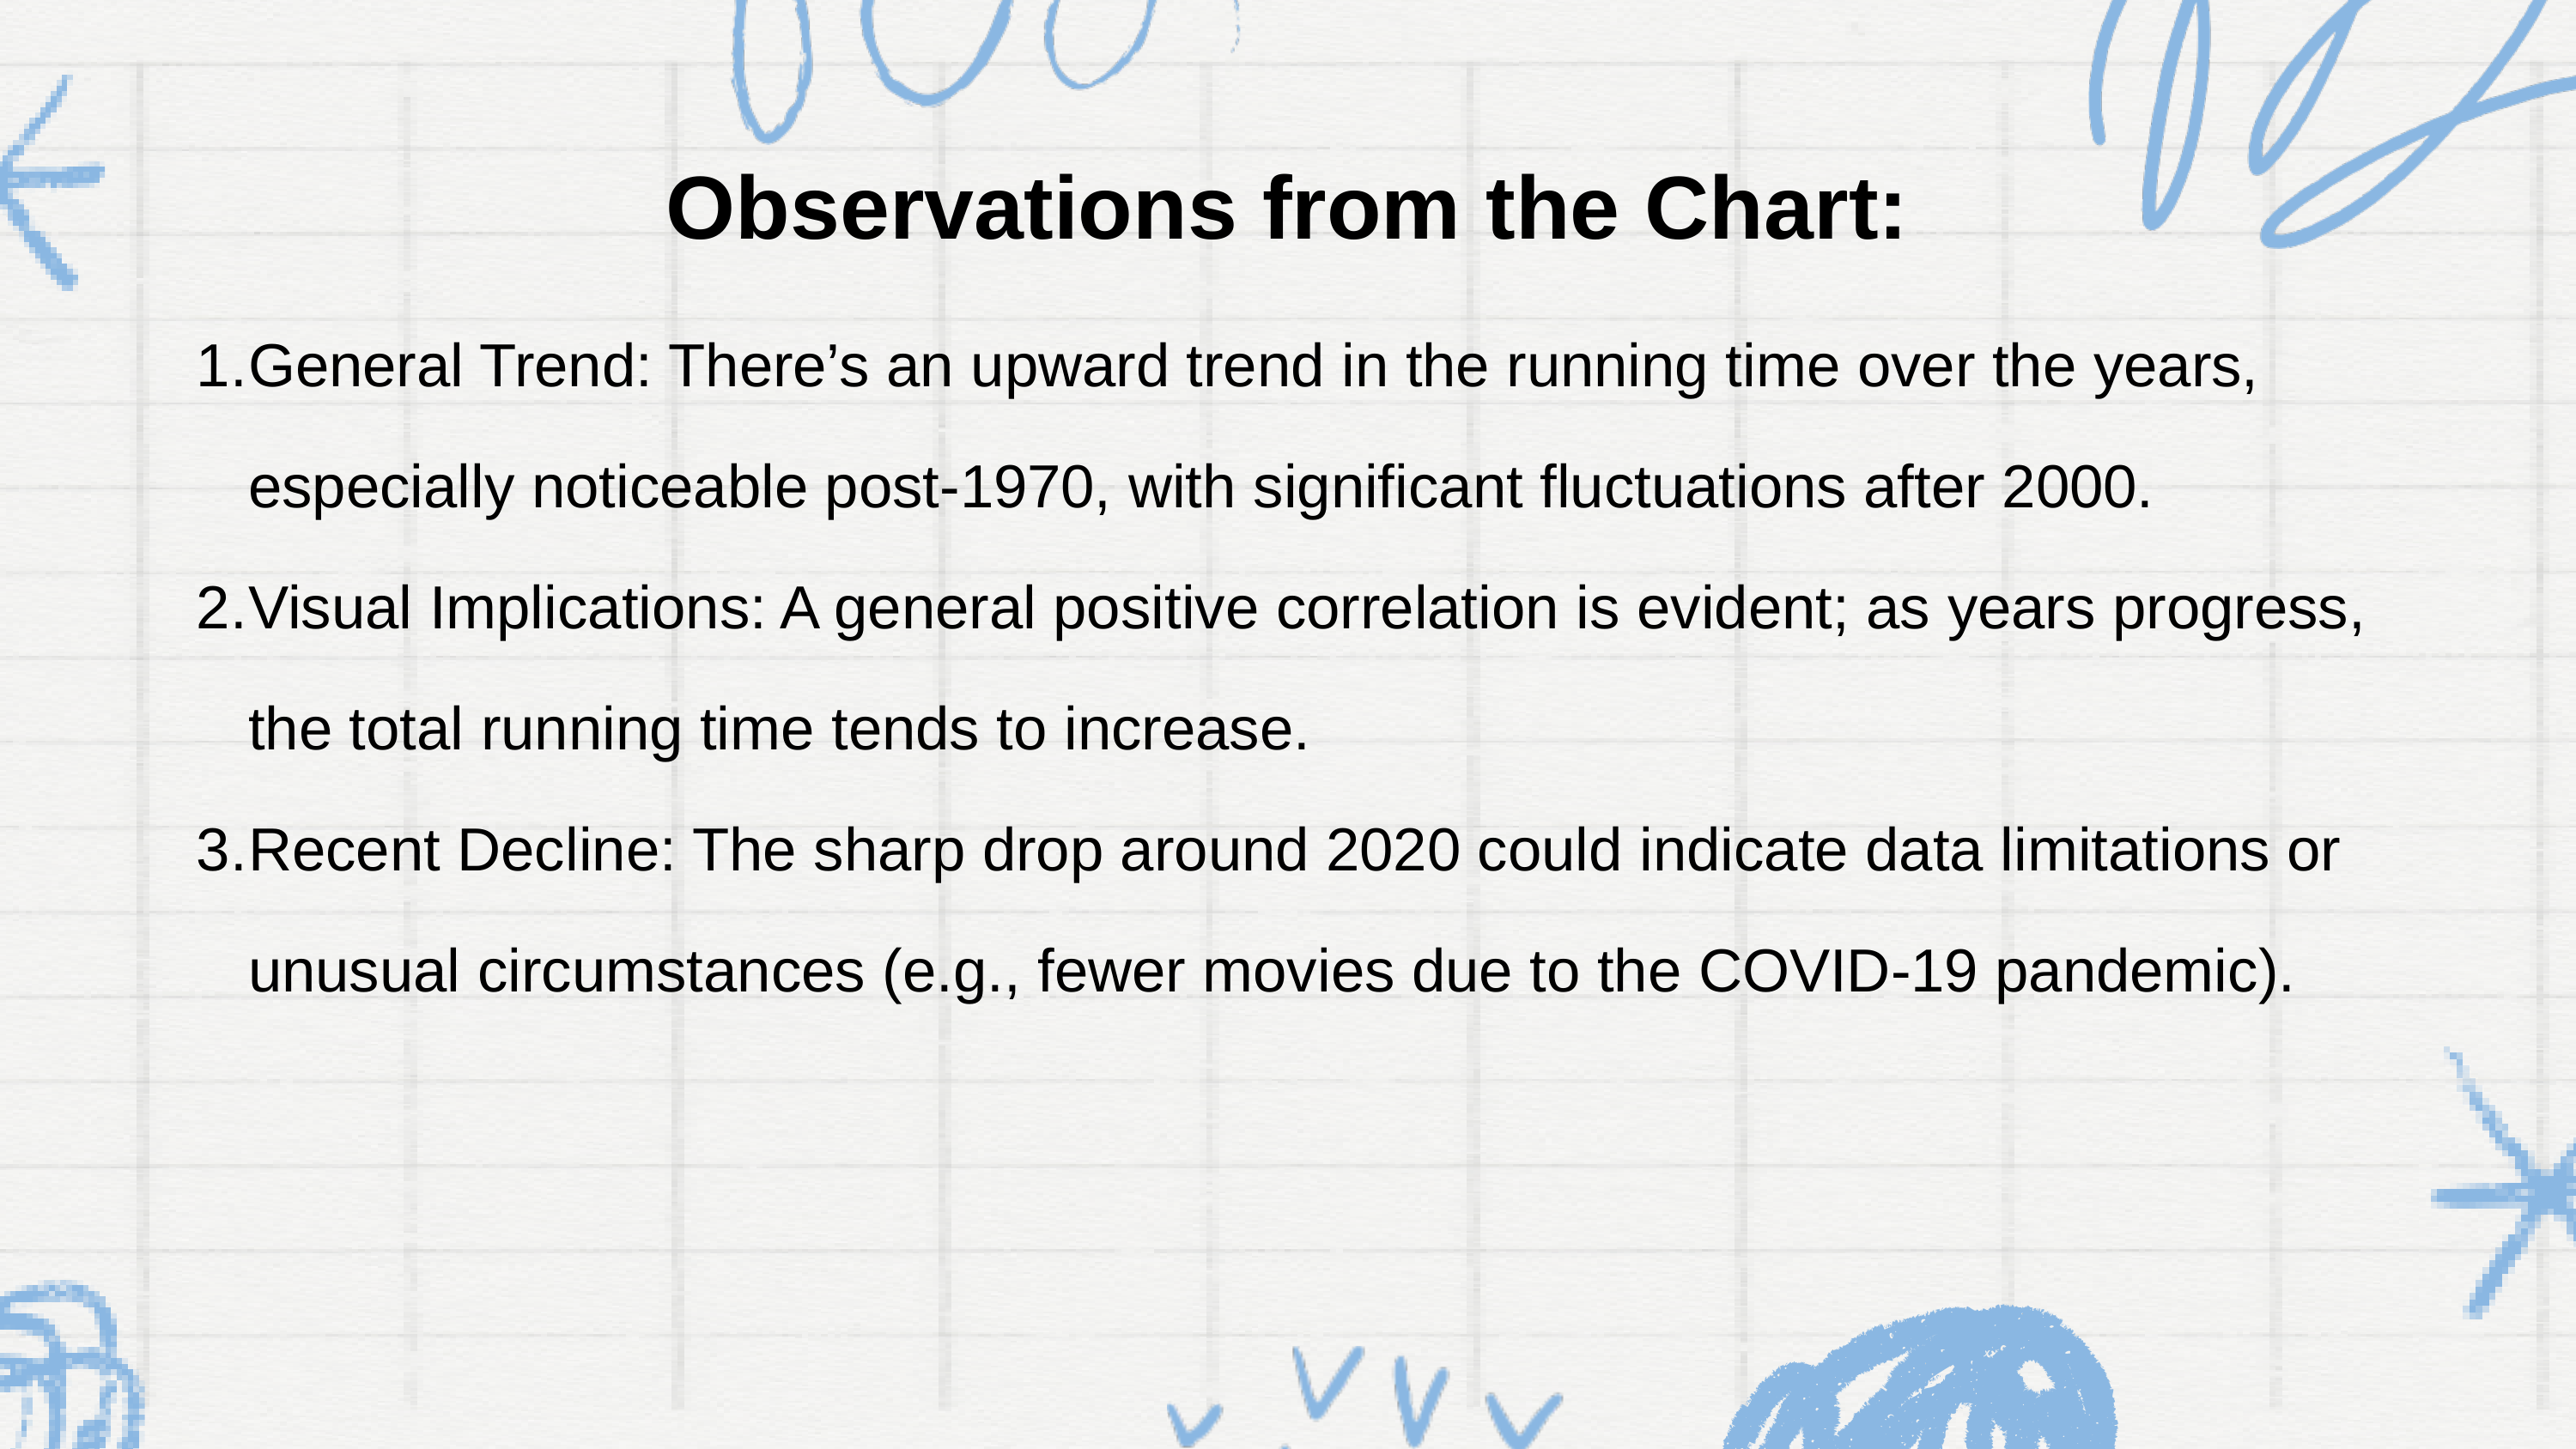

Observations from the Chart:
General Trend: There’s an upward trend in the running time over the years, especially noticeable post-1970, with significant fluctuations after 2000.
Visual Implications: A general positive correlation is evident; as years progress, the total running time tends to increase.
Recent Decline: The sharp drop around 2020 could indicate data limitations or unusual circumstances (e.g., fewer movies due to the COVID-19 pandemic).